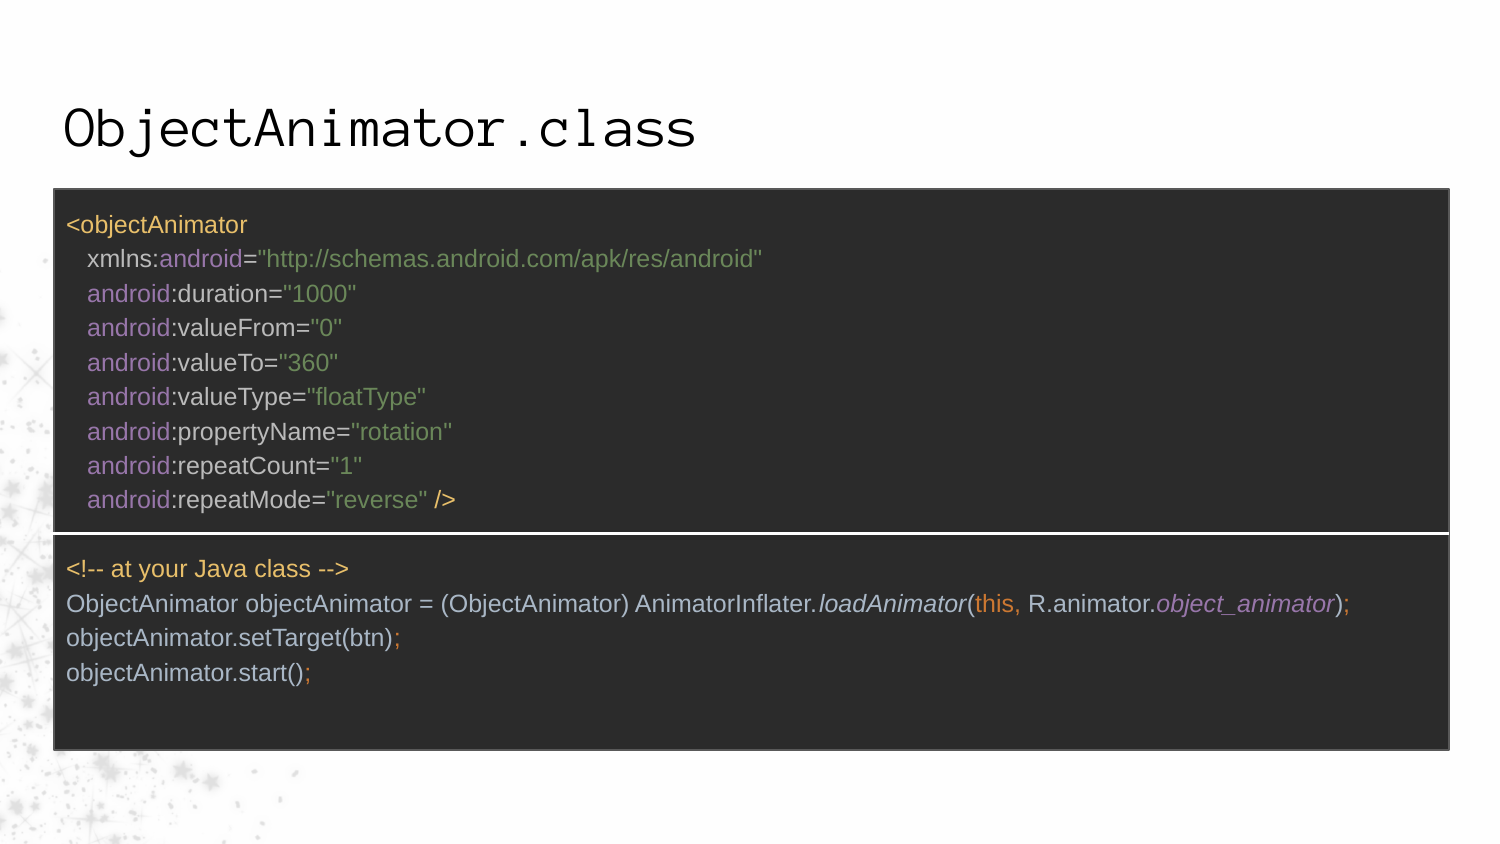

# ObjectAnimator.class

<objectAnimator
   xmlns:android="http://schemas.android.com/apk/res/android"
   android:duration="1000"
   android:valueFrom="0"
   android:valueTo="360"
   android:valueType="floatType"
   android:propertyName="rotation"
   android:repeatCount="1"
   android:repeatMode="reverse" />

<!-- at your Java class -->
ObjectAnimator objectAnimator = (ObjectAnimator) AnimatorInflater.loadAnimator(this, R.animator.object_animator);
objectAnimator.setTarget(btn);
objectAnimator.start();